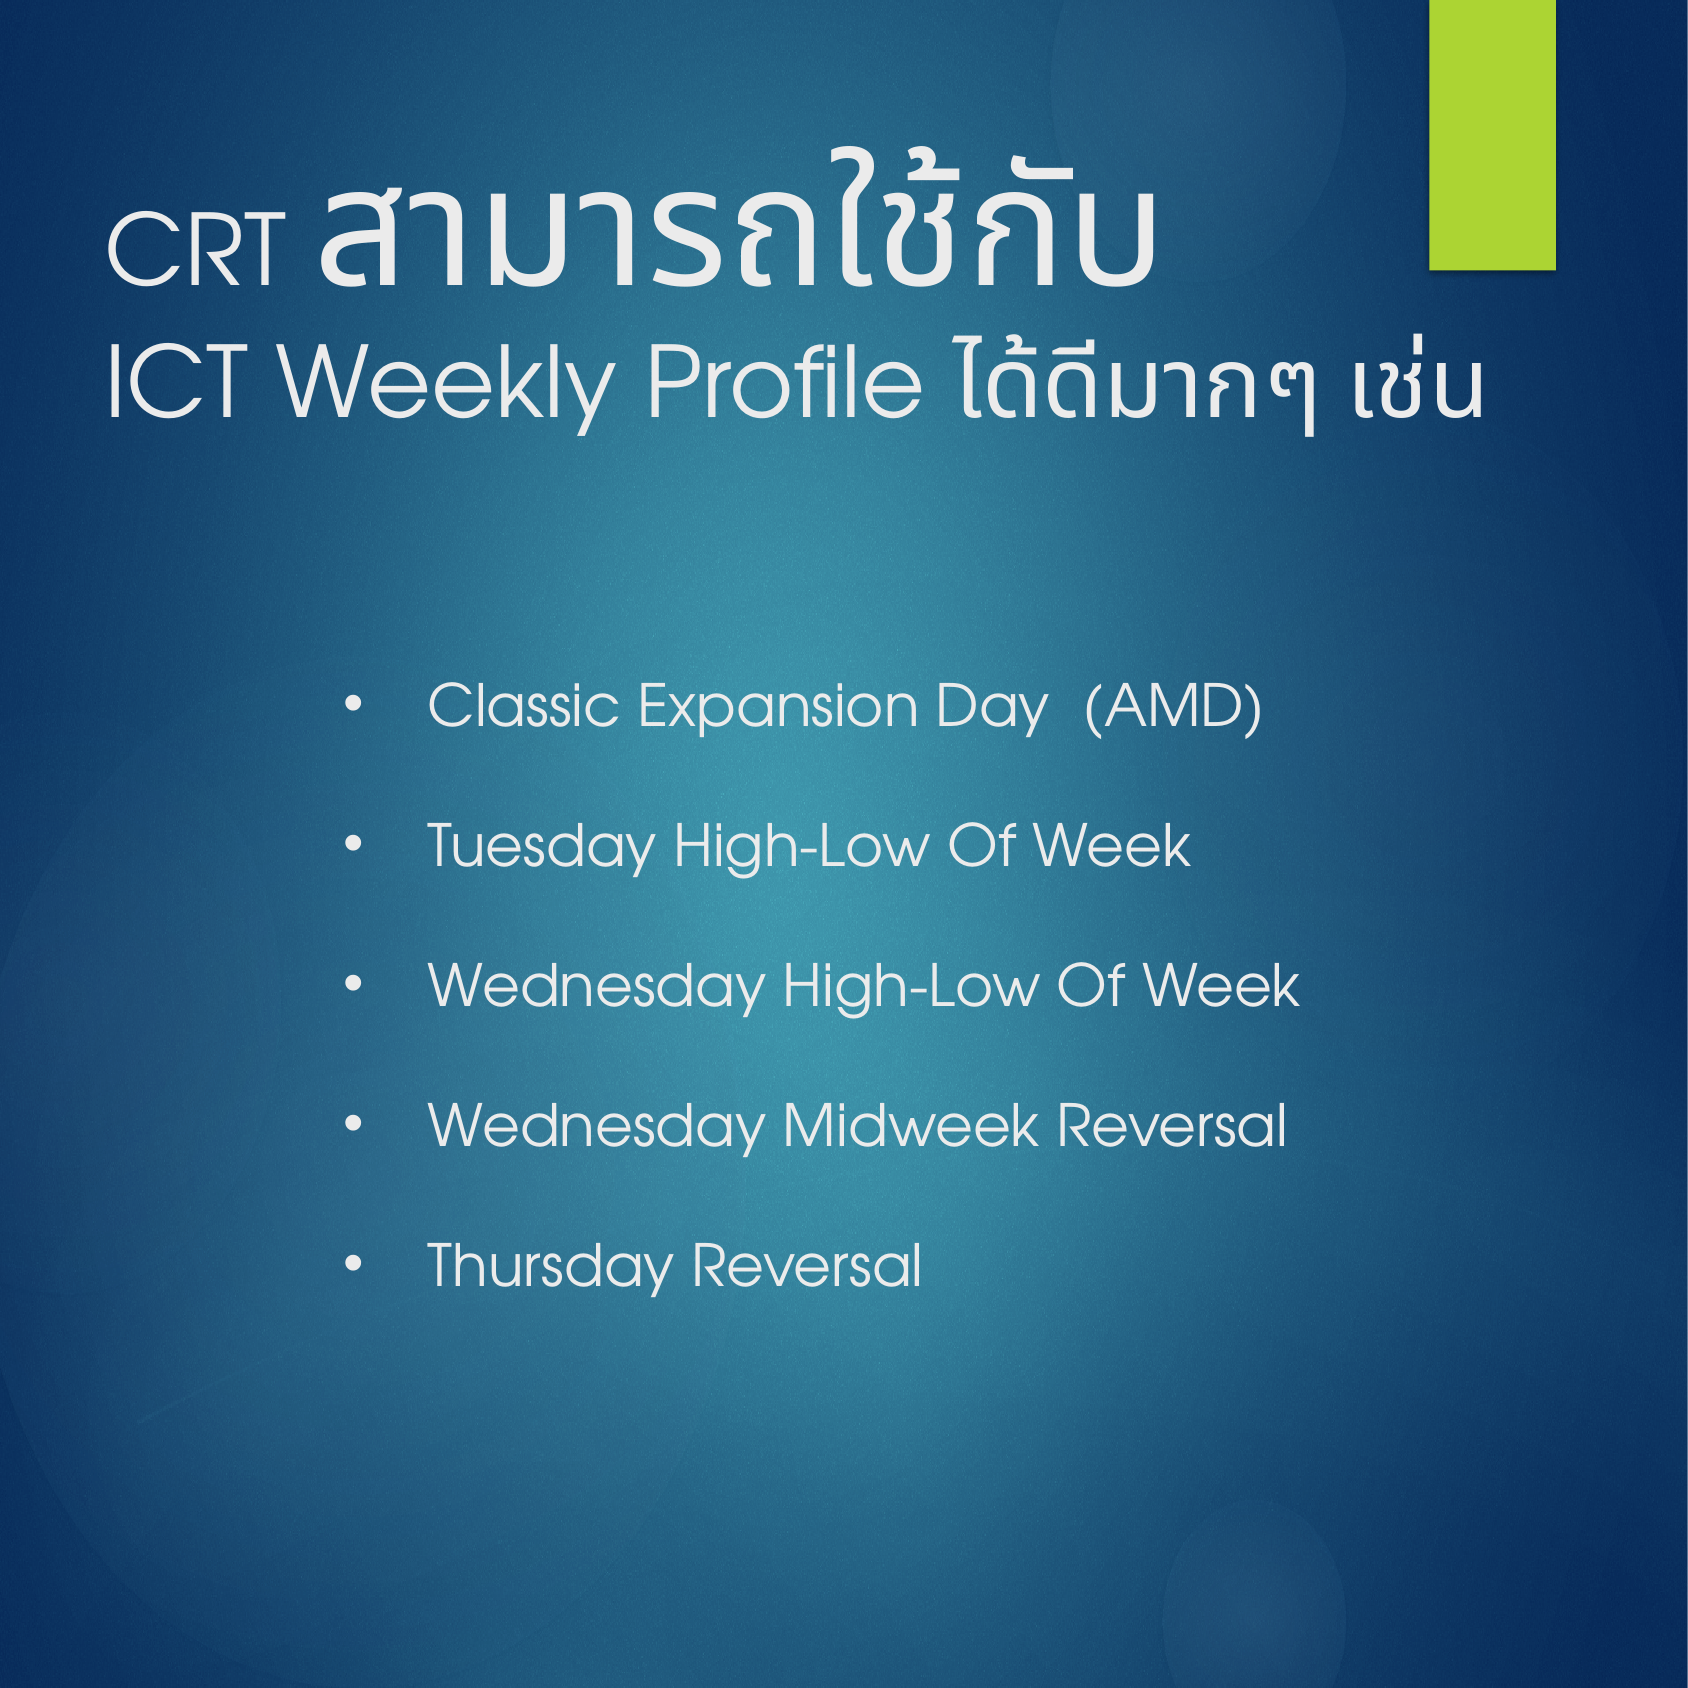

# CRT สามารถใช้กับ ICT Weekly Profile ได้ดีมากๆ เช่น
Classic Expansion Day  (AMD)
Tuesday High-Low Of Week
Wednesday High-Low Of Week
Wednesday Midweek Reversal
Thursday Reversal